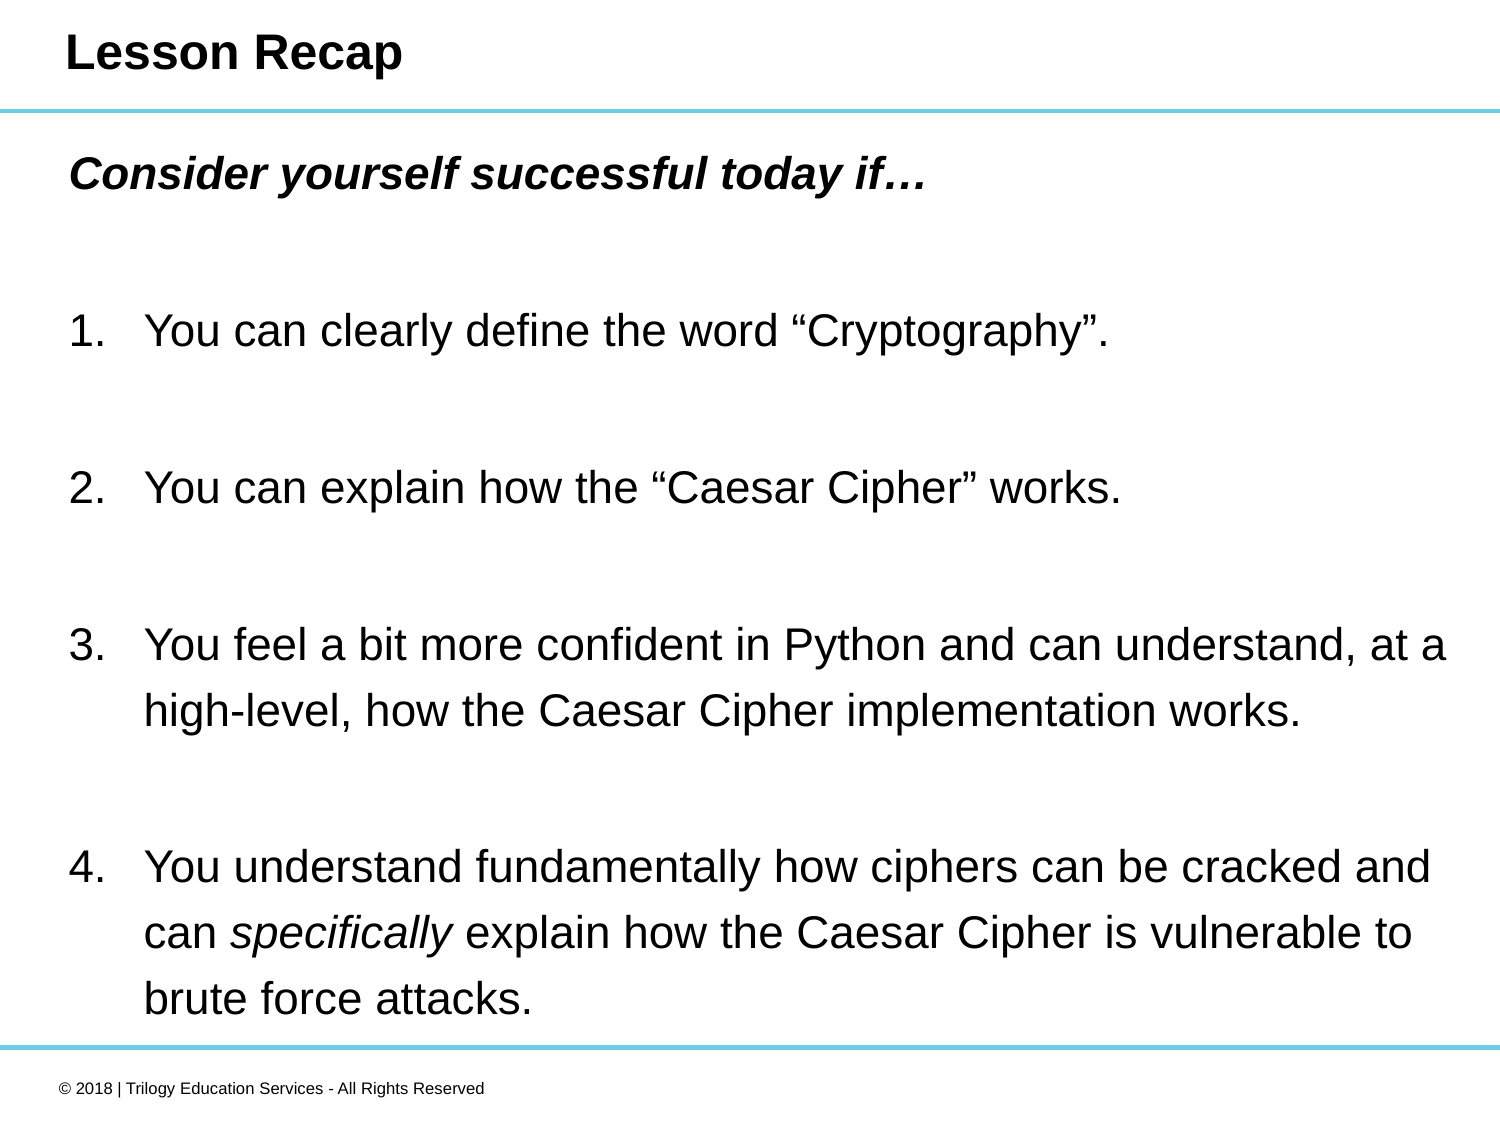

# Lesson Recap
Consider yourself successful today if…

You can clearly define the word “Cryptography”.

You can explain how the “Caesar Cipher” works.

You feel a bit more confident in Python and can understand, at a high-level, how the Caesar Cipher implementation works.

You understand fundamentally how ciphers can be cracked and can specifically explain how the Caesar Cipher is vulnerable to brute force attacks.